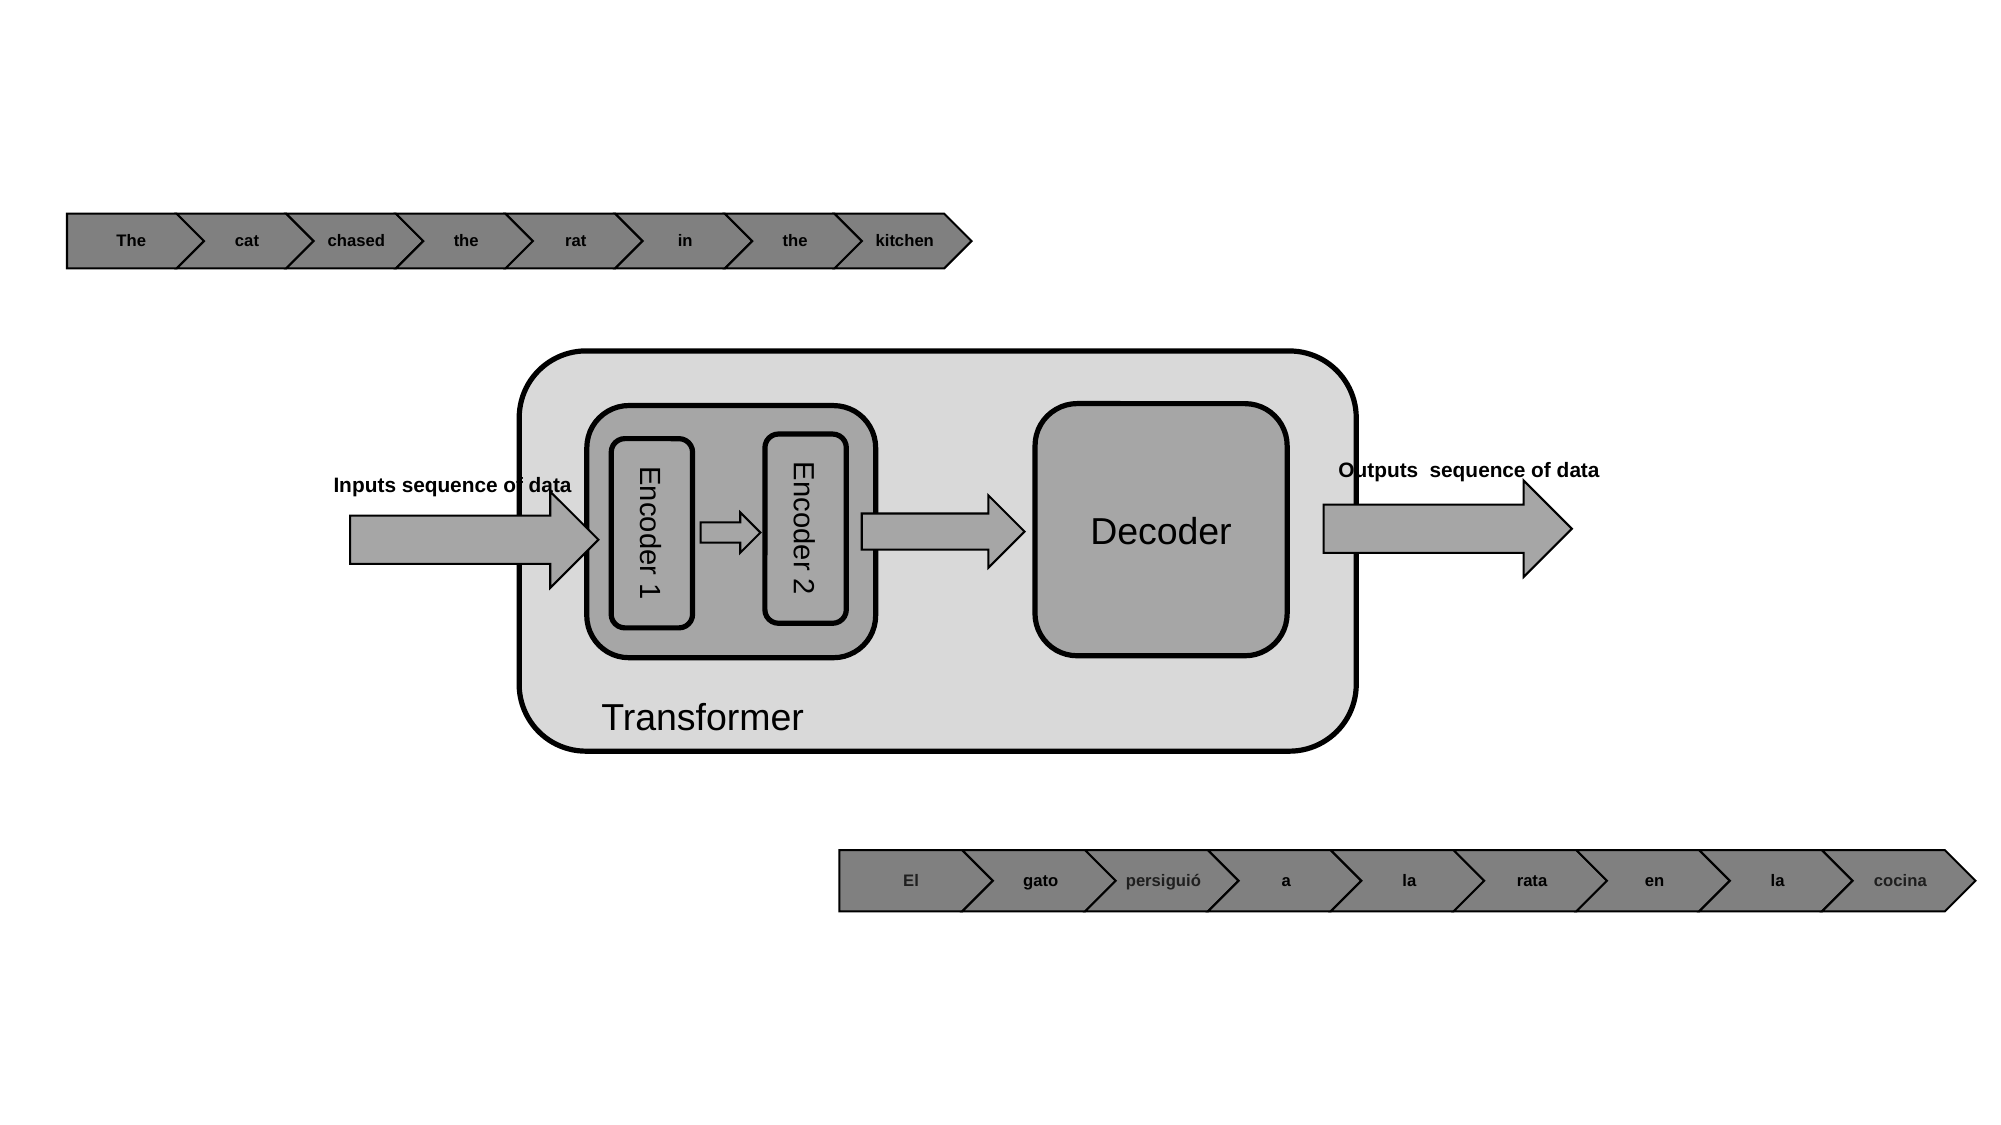

The
cat
chased
the
rat
in
the
kitchen

Decoder

Encoder 2
Encoder 1
Outputs  sequence of data
Inputs sequence of data

Transformer
El
gato
persiguió
a
la
rata
en
la
cocina